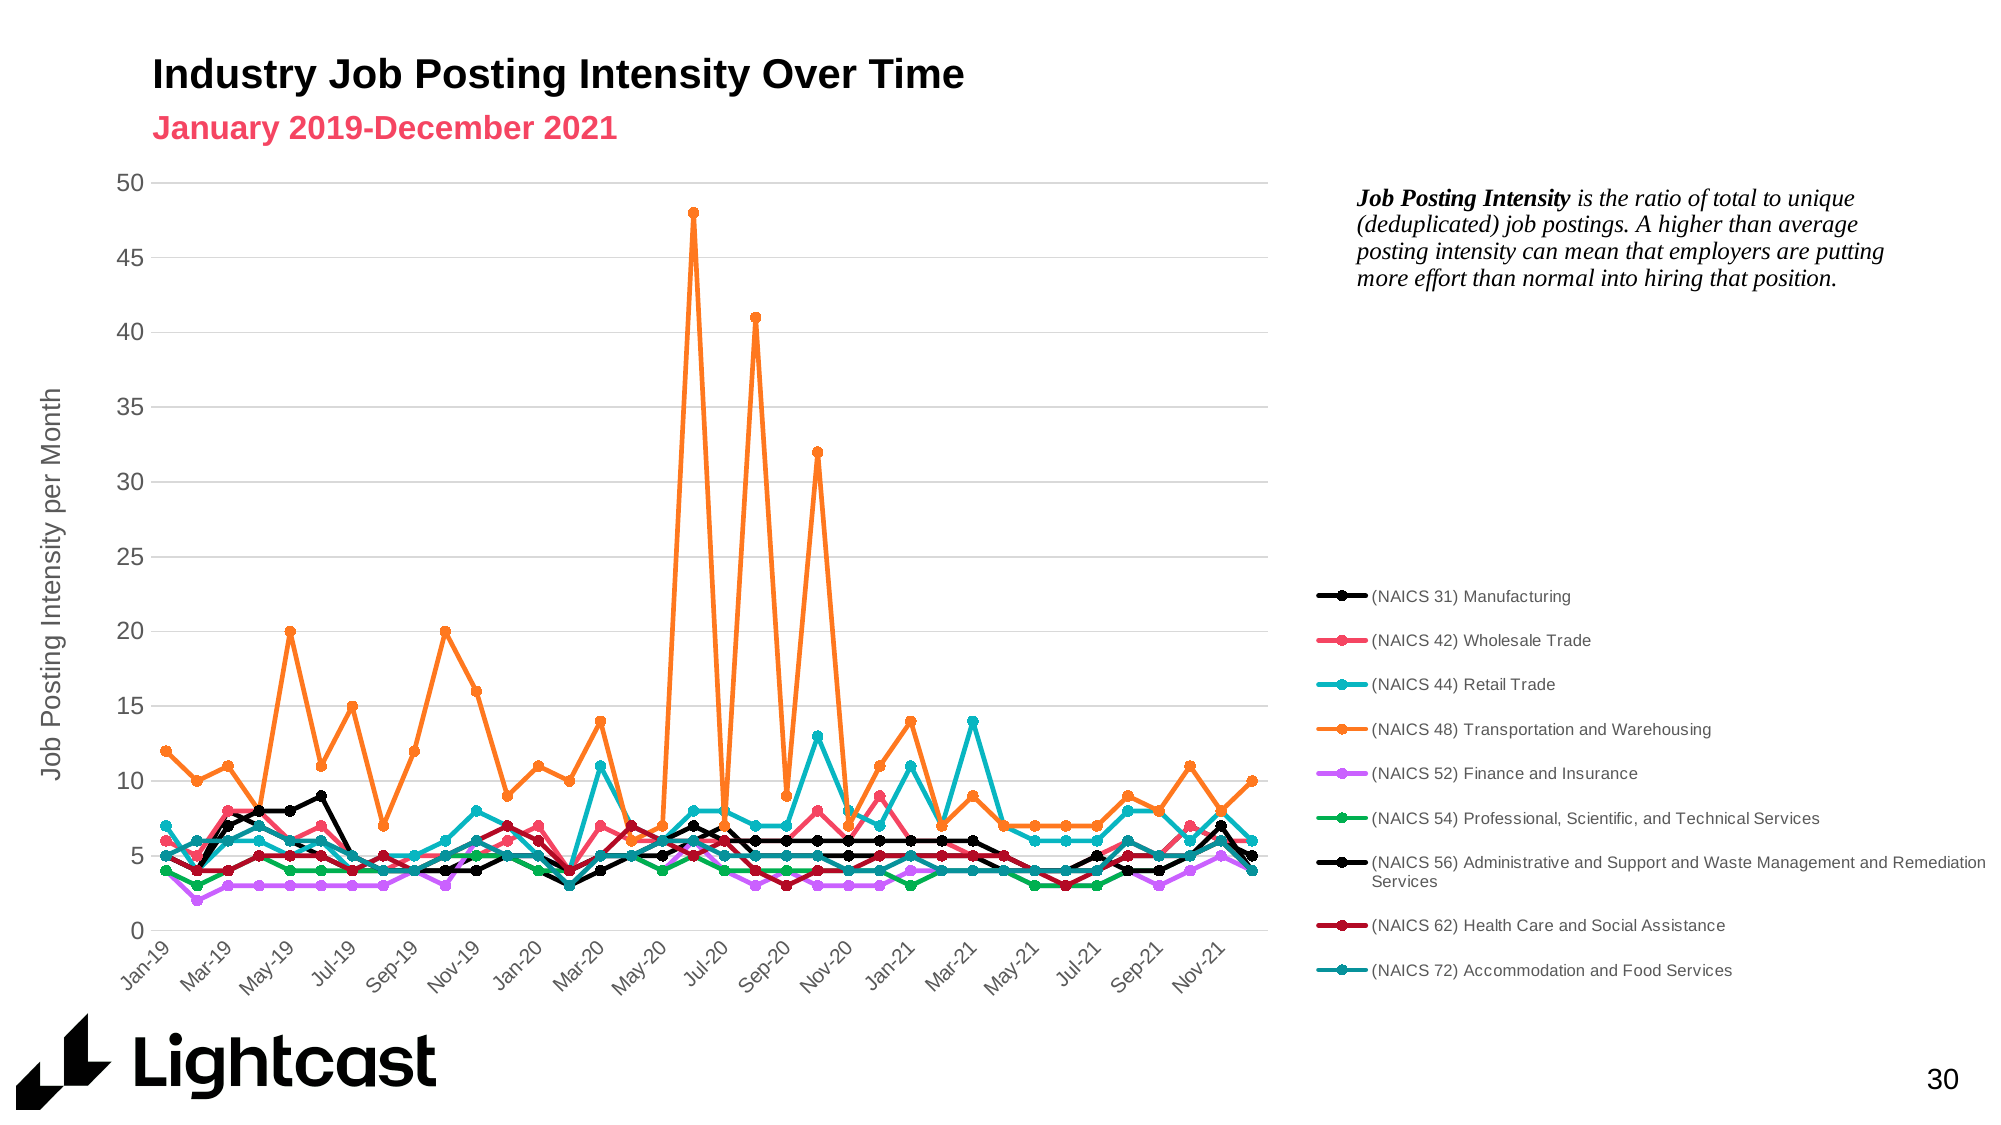

# Industry Job Posting Intensity Over Time
January 2019-December 2021

### Chart

| Category | (NAICS 31) Manufacturing | (NAICS 42) Wholesale Trade | (NAICS 44) Retail Trade | (NAICS 48) Transportation and Warehousing | (NAICS 52) Finance and Insurance | (NAICS 54) Professional, Scientific, and Technical Services | (NAICS 56) Administrative and Support and Waste Management and Remediation Services | (NAICS 62) Health Care and Social Assistance | (NAICS 72) Accommodation and Food Services |
|---|---|---|---|---|---|---|---|---|---|
| Jan-19 | 5.0 | 6.0 | 7.0 | 12.0 | 4.0 | 4.0 | 5.0 | 5.0 | 5.0 |
| Feb-19 | 4.0 | 5.0 | 4.0 | 10.0 | 2.0 | 3.0 | 4.0 | 4.0 | 6.0 |
| Mar-19 | 8.0 | 8.0 | 6.0 | 11.0 | 3.0 | 4.0 | 7.0 | 4.0 | 6.0 |
| Apr-19 | 7.0 | 8.0 | 6.0 | 8.0 | 3.0 | 5.0 | 8.0 | 5.0 | 7.0 |
| May-19 | 6.0 | 6.0 | 5.0 | 20.0 | 3.0 | 4.0 | 8.0 | 5.0 | 6.0 |
| Jun-19 | 5.0 | 7.0 | 6.0 | 11.0 | 3.0 | 4.0 | 9.0 | 5.0 | 6.0 |
| Jul-19 | 4.0 | 5.0 | 4.0 | 15.0 | 3.0 | 4.0 | 5.0 | 4.0 | 5.0 |
| Aug-19 | 4.0 | 4.0 | 5.0 | 7.0 | 3.0 | 4.0 | 4.0 | 5.0 | 4.0 |
| Sep-19 | 4.0 | 5.0 | 5.0 | 12.0 | 4.0 | 4.0 | 4.0 | 4.0 | 4.0 |
| Oct-19 | 4.0 | 5.0 | 6.0 | 20.0 | 3.0 | 5.0 | 4.0 | 5.0 | 5.0 |
| Nov-19 | 5.0 | 5.0 | 8.0 | 16.0 | 6.0 | 5.0 | 4.0 | 6.0 | 6.0 |
| Dec-19 | 5.0 | 6.0 | 7.0 | 9.0 | 5.0 | 5.0 | 5.0 | 7.0 | 5.0 |
| Jan-20 | 4.0 | 7.0 | 5.0 | 11.0 | 5.0 | 4.0 | 5.0 | 6.0 | 5.0 |
| Feb-20 | 3.0 | 4.0 | 4.0 | 10.0 | 4.0 | 4.0 | 4.0 | 4.0 | 3.0 |
| Mar-20 | 4.0 | 7.0 | 11.0 | 14.0 | 5.0 | 5.0 | 5.0 | 5.0 | 5.0 |
| Apr-20 | 5.0 | 6.0 | 7.0 | 6.0 | 5.0 | 5.0 | 5.0 | 7.0 | 5.0 |
| May-20 | 5.0 | 6.0 | 6.0 | 7.0 | 4.0 | 4.0 | 6.0 | 6.0 | 6.0 |
| Jun-20 | 6.0 | 6.0 | 8.0 | 48.0 | 6.0 | 5.0 | 7.0 | 5.0 | 6.0 |
| Jul-20 | 7.0 | 6.0 | 8.0 | 7.0 | 4.0 | 4.0 | 6.0 | 6.0 | 5.0 |
| Aug-20 | 5.0 | 6.0 | 7.0 | 41.0 | 3.0 | 4.0 | 6.0 | 4.0 | 5.0 |
| Sep-20 | 5.0 | 6.0 | 7.0 | 9.0 | 4.0 | 4.0 | 6.0 | 3.0 | 5.0 |
| Oct-20 | 5.0 | 8.0 | 13.0 | 32.0 | 3.0 | 4.0 | 6.0 | 4.0 | 5.0 |
| Nov-20 | 5.0 | 6.0 | 8.0 | 7.0 | 3.0 | 4.0 | 6.0 | 4.0 | 4.0 |
| Dec-20 | 5.0 | 9.0 | 7.0 | 11.0 | 3.0 | 4.0 | 6.0 | 5.0 | 4.0 |
| Jan-21 | 5.0 | 6.0 | 11.0 | 14.0 | 4.0 | 3.0 | 6.0 | 5.0 | 5.0 |
| Feb-21 | 5.0 | 6.0 | 7.0 | 7.0 | 4.0 | 4.0 | 6.0 | 5.0 | 4.0 |
| Mar-21 | 5.0 | 5.0 | 14.0 | 9.0 | 4.0 | 4.0 | 6.0 | 5.0 | 4.0 |
| Apr-21 | 4.0 | 5.0 | 7.0 | 7.0 | 4.0 | 4.0 | 5.0 | 5.0 | 4.0 |
| May-21 | 4.0 | 4.0 | 6.0 | 7.0 | 3.0 | 3.0 | 4.0 | 4.0 | 4.0 |
| Jun-21 | 4.0 | 4.0 | 6.0 | 7.0 | 3.0 | 3.0 | 4.0 | 3.0 | 4.0 |
| Jul-21 | 4.0 | 5.0 | 6.0 | 7.0 | 3.0 | 3.0 | 5.0 | 4.0 | 4.0 |
| Aug-21 | 5.0 | 6.0 | 8.0 | 9.0 | 4.0 | 4.0 | 4.0 | 5.0 | 6.0 |
| Sep-21 | 5.0 | 5.0 | 8.0 | 8.0 | 3.0 | 4.0 | 4.0 | 5.0 | 5.0 |
| Oct-21 | 7.0 | 7.0 | 6.0 | 11.0 | 4.0 | 5.0 | 5.0 | 5.0 | 5.0 |
| Nov-21 | 6.0 | 6.0 | 8.0 | 8.0 | 5.0 | 6.0 | 7.0 | 6.0 | 6.0 |
| Dec-21 | 5.0 | 6.0 | 6.0 | 10.0 | 4.0 | 4.0 | 4.0 | 4.0 | 4.0 |